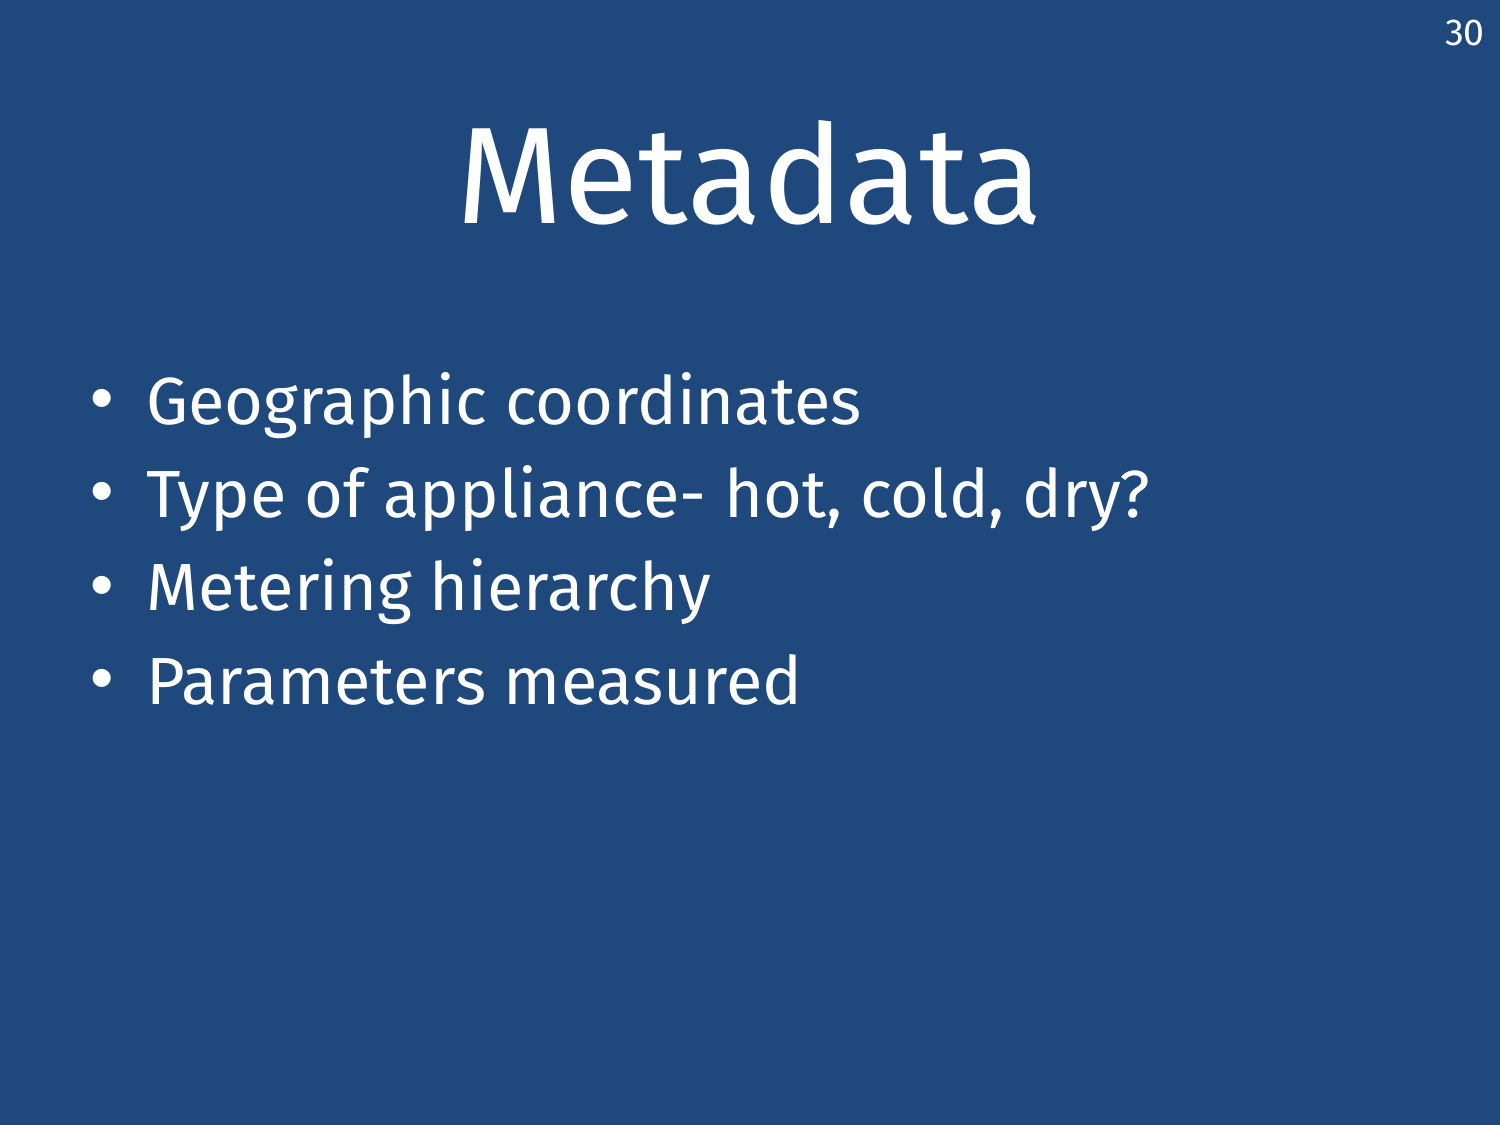

30
# Metadata
Geographic coordinates
Type of appliance- hot, cold, dry?
Metering hierarchy
Parameters measured